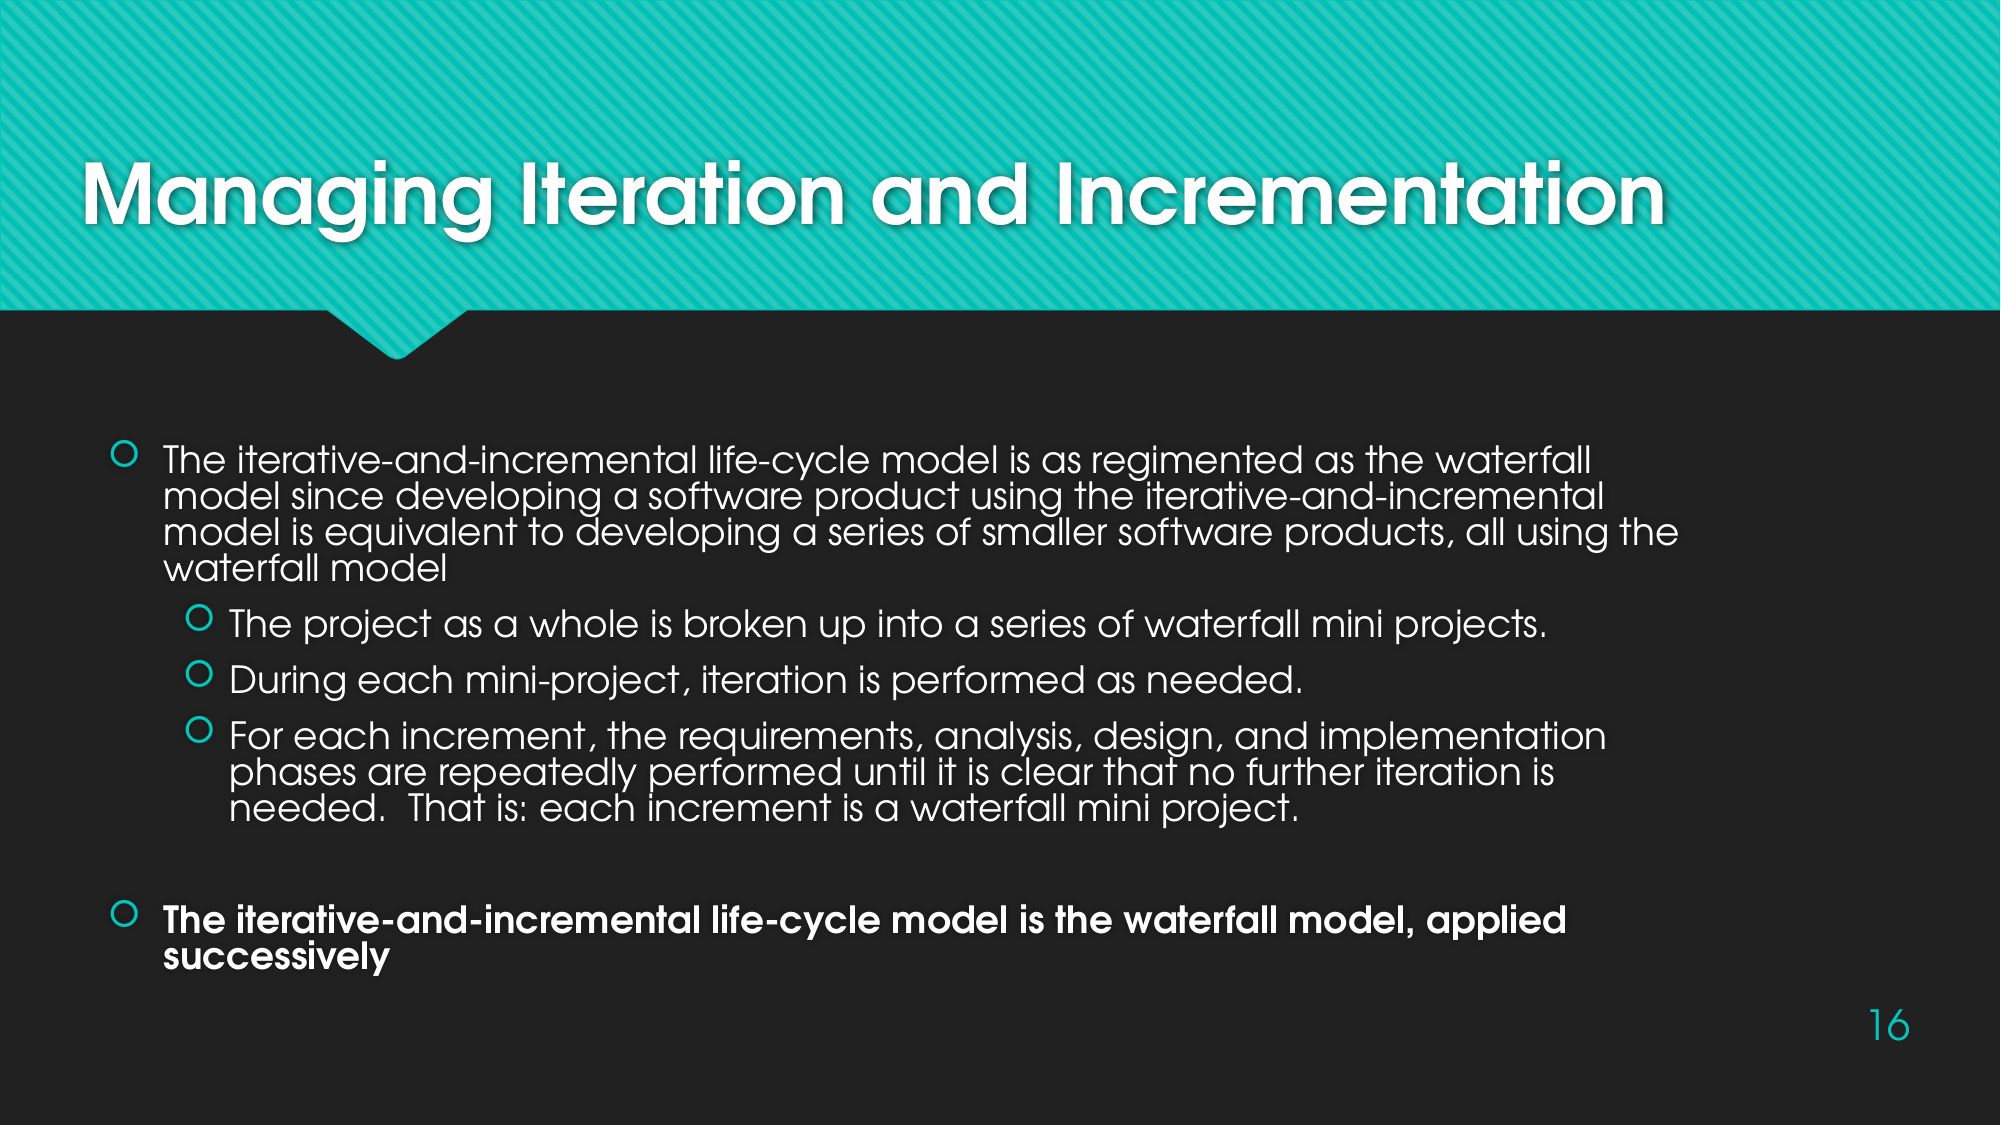

# Managing Iteration and Incrementation
The iterative-and-incremental life-cycle model is as regimented as the waterfall model since developing a software product using the iterative-and-incremental model is equivalent to developing a series of smaller software products, all using the waterfall model
The project as a whole is broken up into a series of waterfall mini projects.
During each mini-project, iteration is performed as needed.
For each increment, the requirements, analysis, design, and implementation phases are repeatedly performed until it is clear that no further iteration is needed.  That is: each increment is a waterfall mini project.

The iterative-and-incremental life-cycle model is the waterfall model, applied successively
16